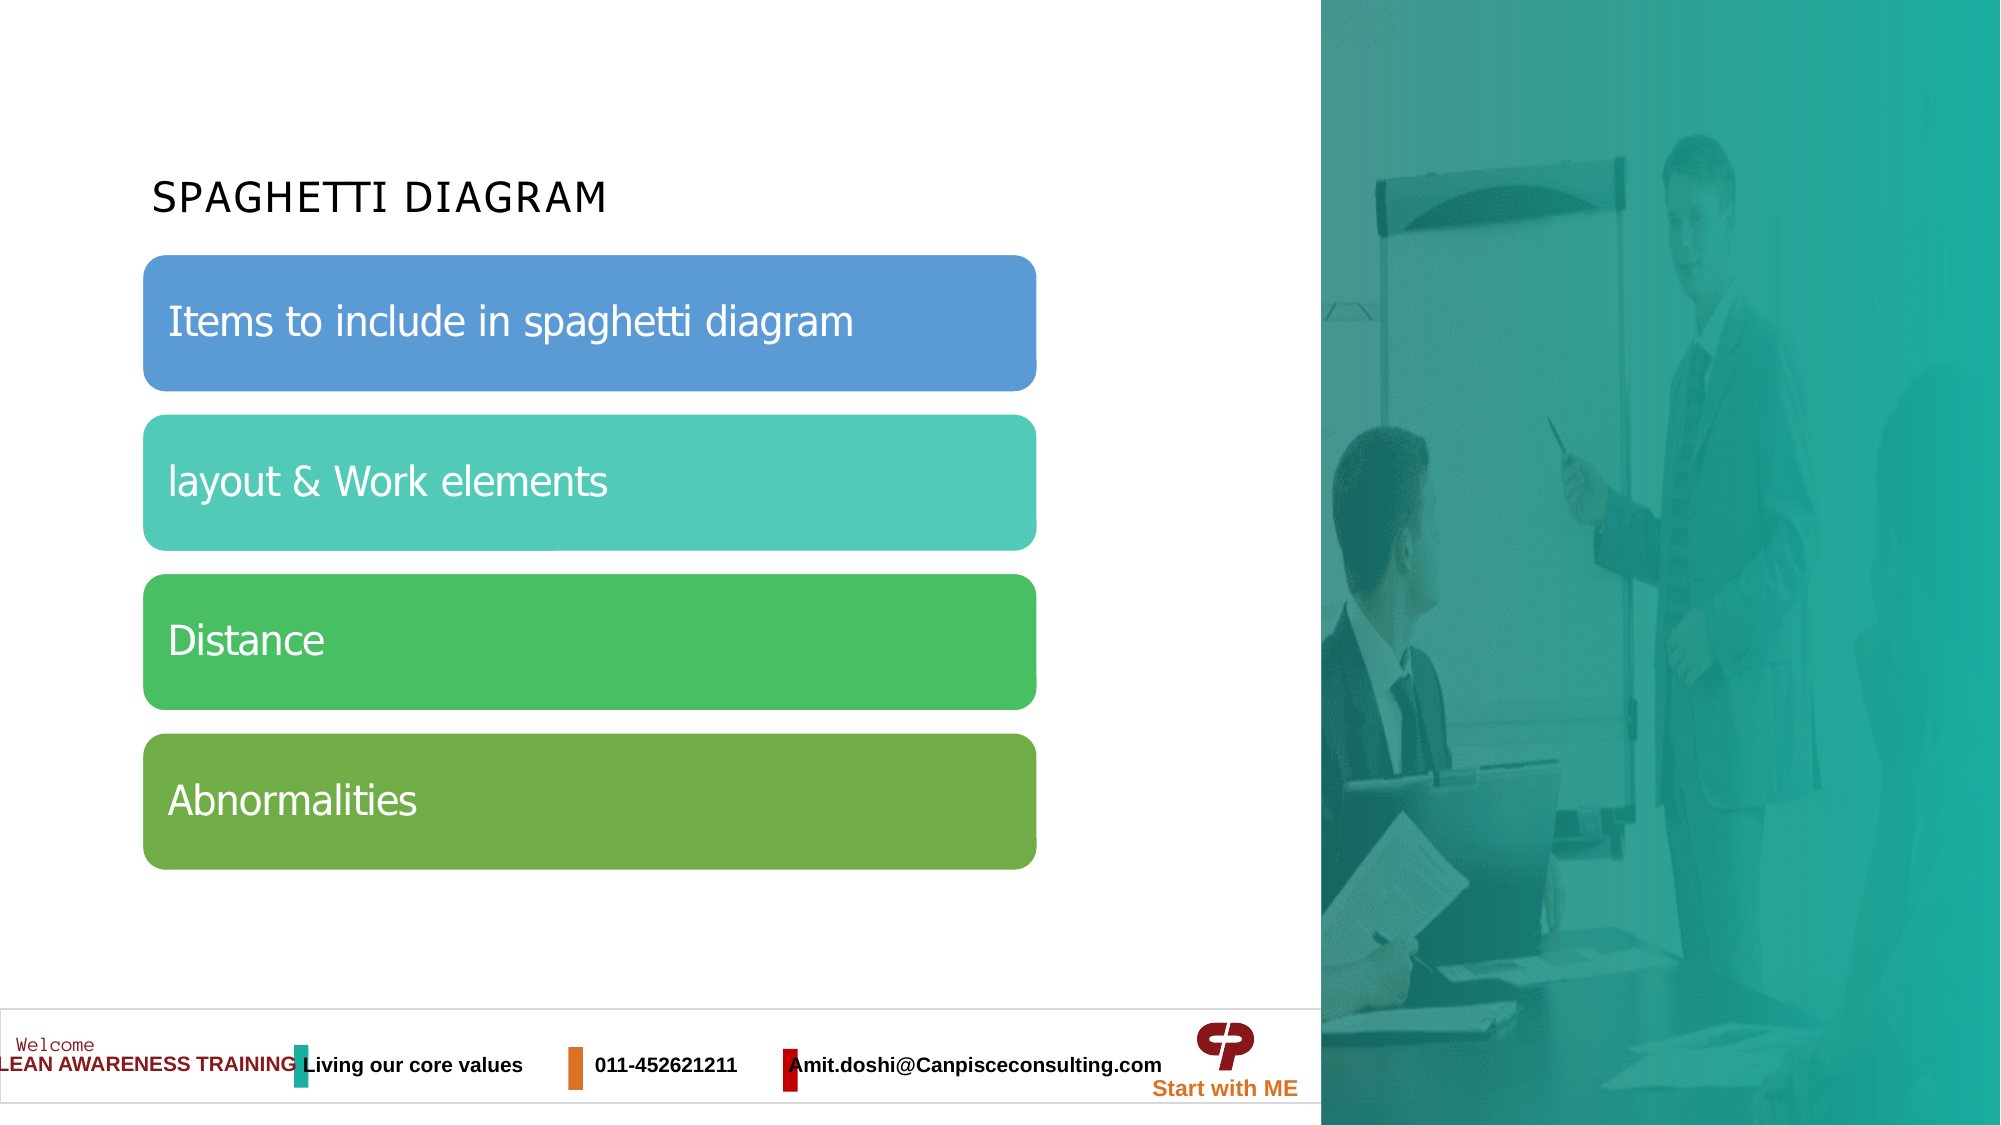

SPAGHETTI DIAGRAM
Items to include in spaghetti diagram
layout & Work elements
Distance
Abnormalities